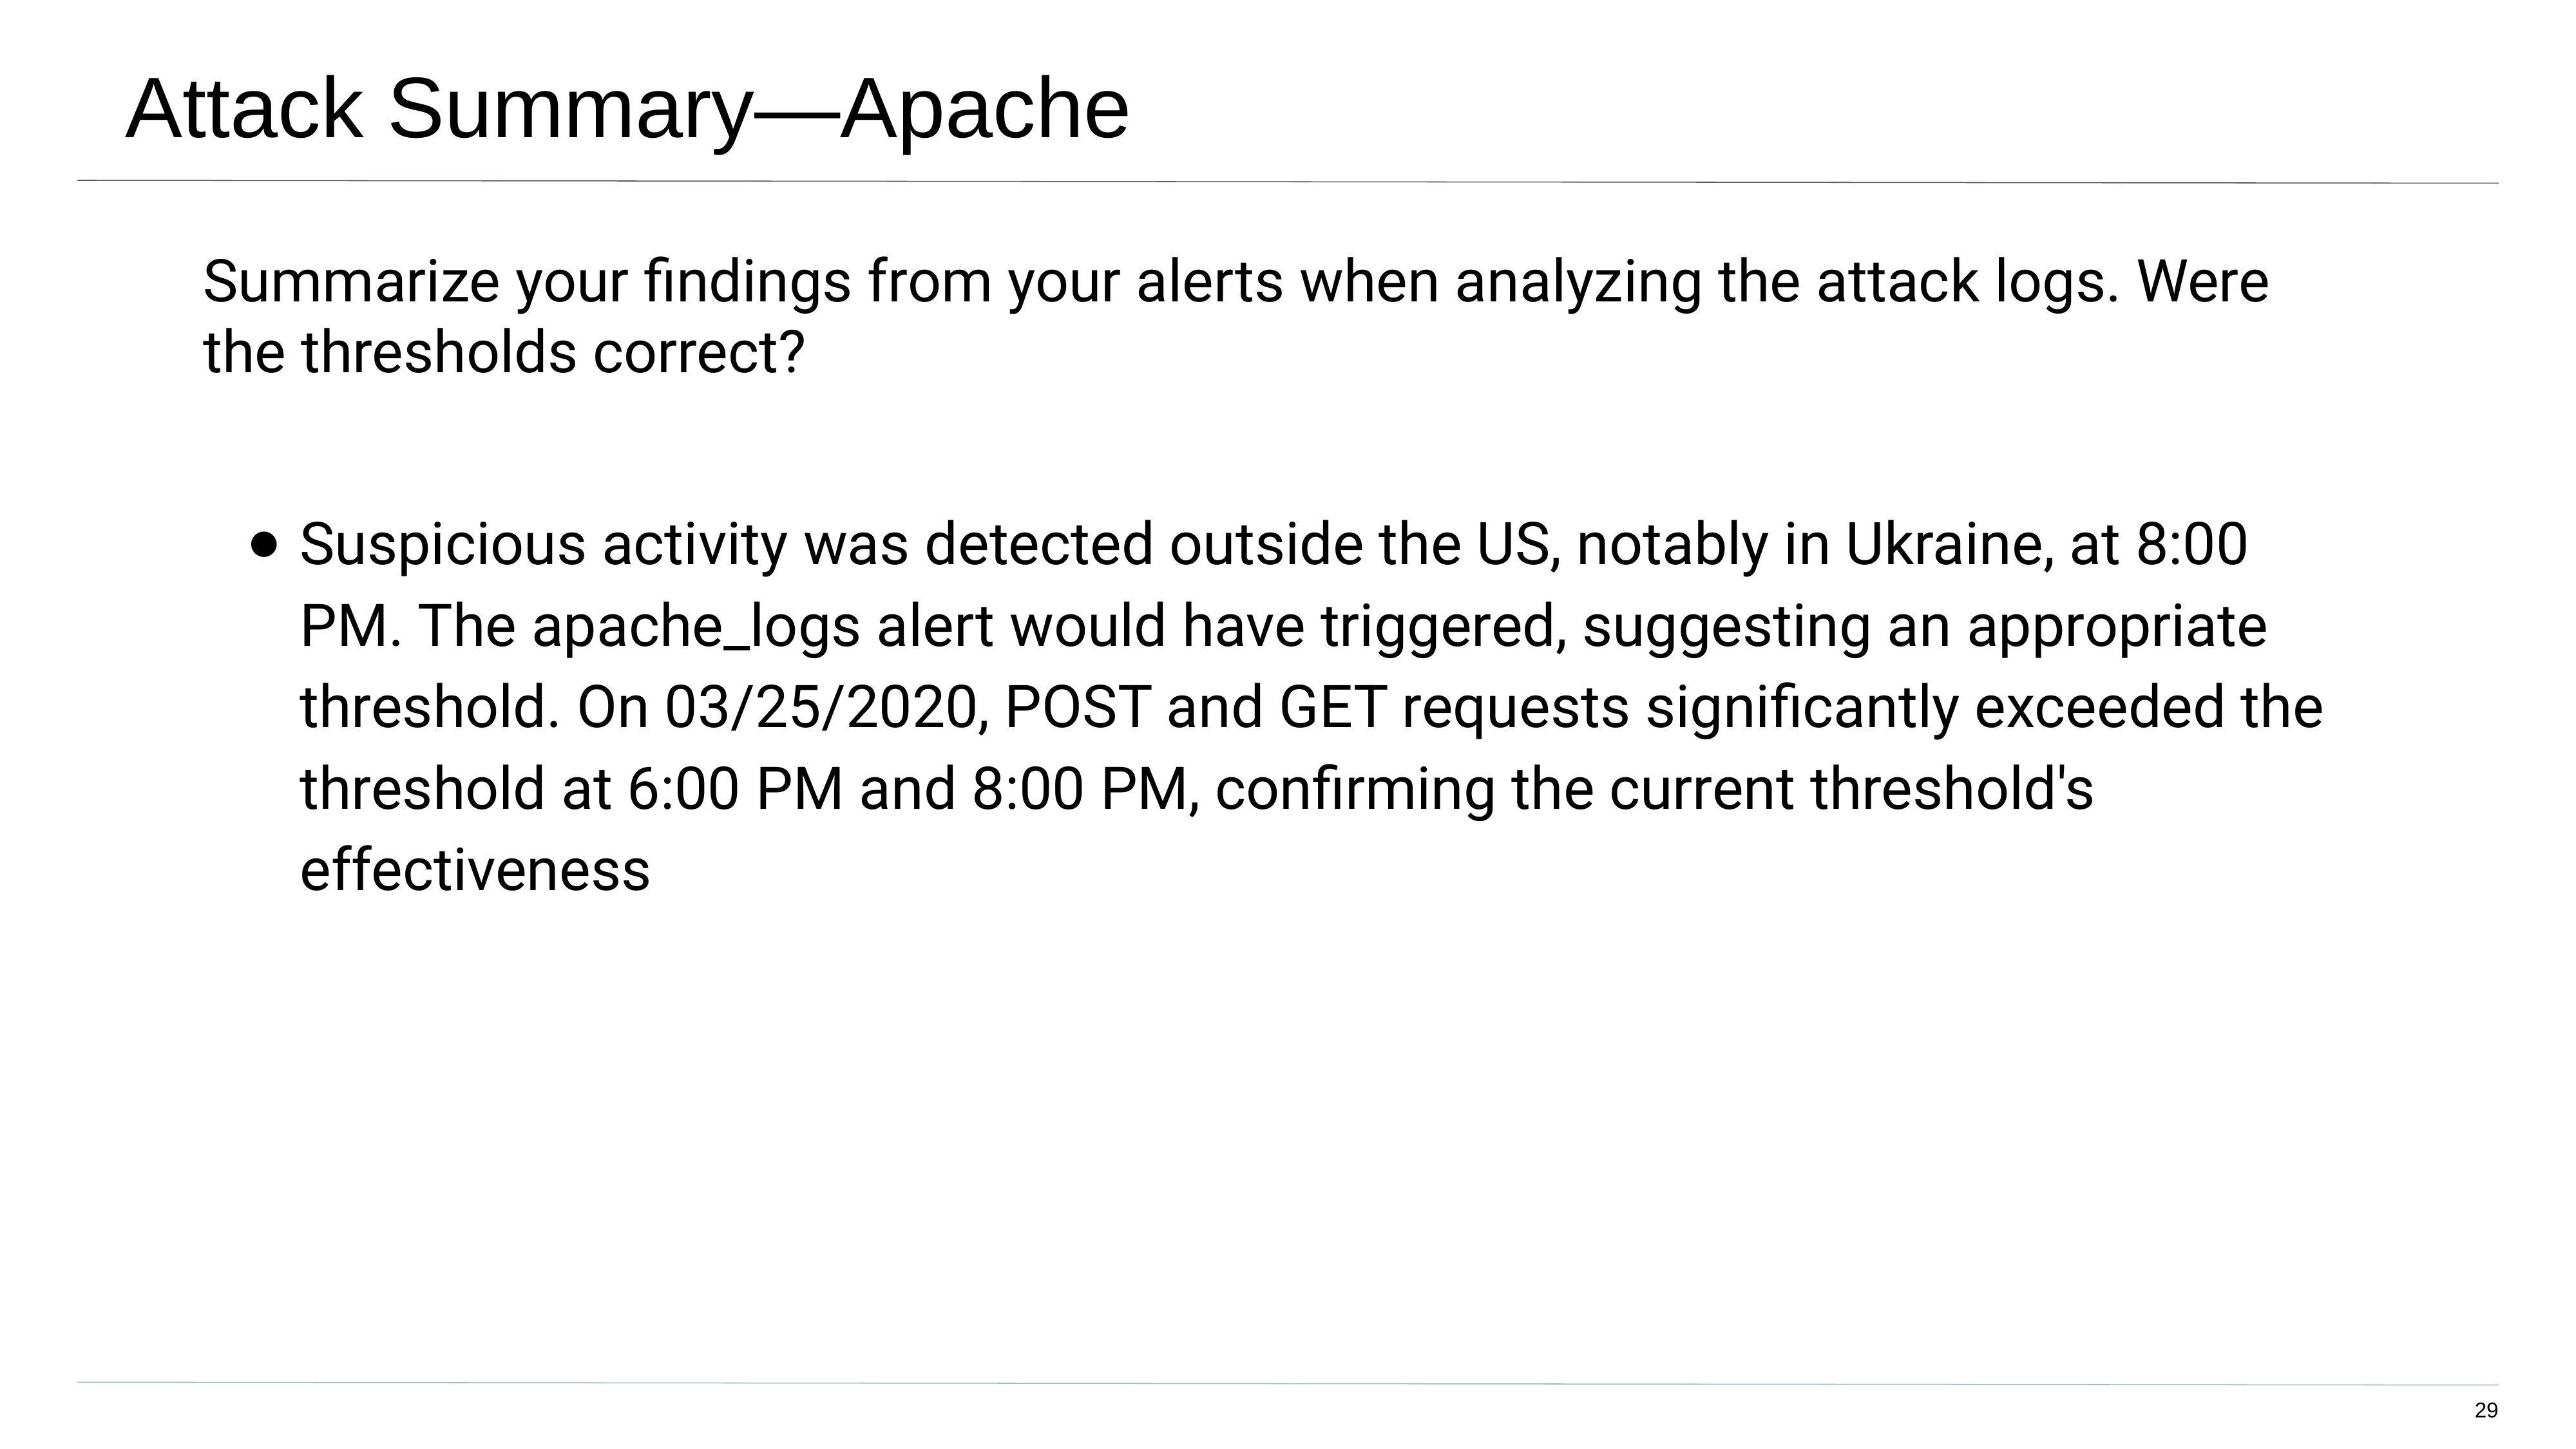

# Attack Summary—Apache
Summarize your findings from your alerts when analyzing the attack logs. Were the thresholds correct?

Suspicious activity was detected outside the US, notably in Ukraine, at 8:00 PM. The apache_logs alert would have triggered, suggesting an appropriate threshold. On 03/25/2020, POST and GET requests significantly exceeded the threshold at 6:00 PM and 8:00 PM, confirming the current threshold's effectiveness

29